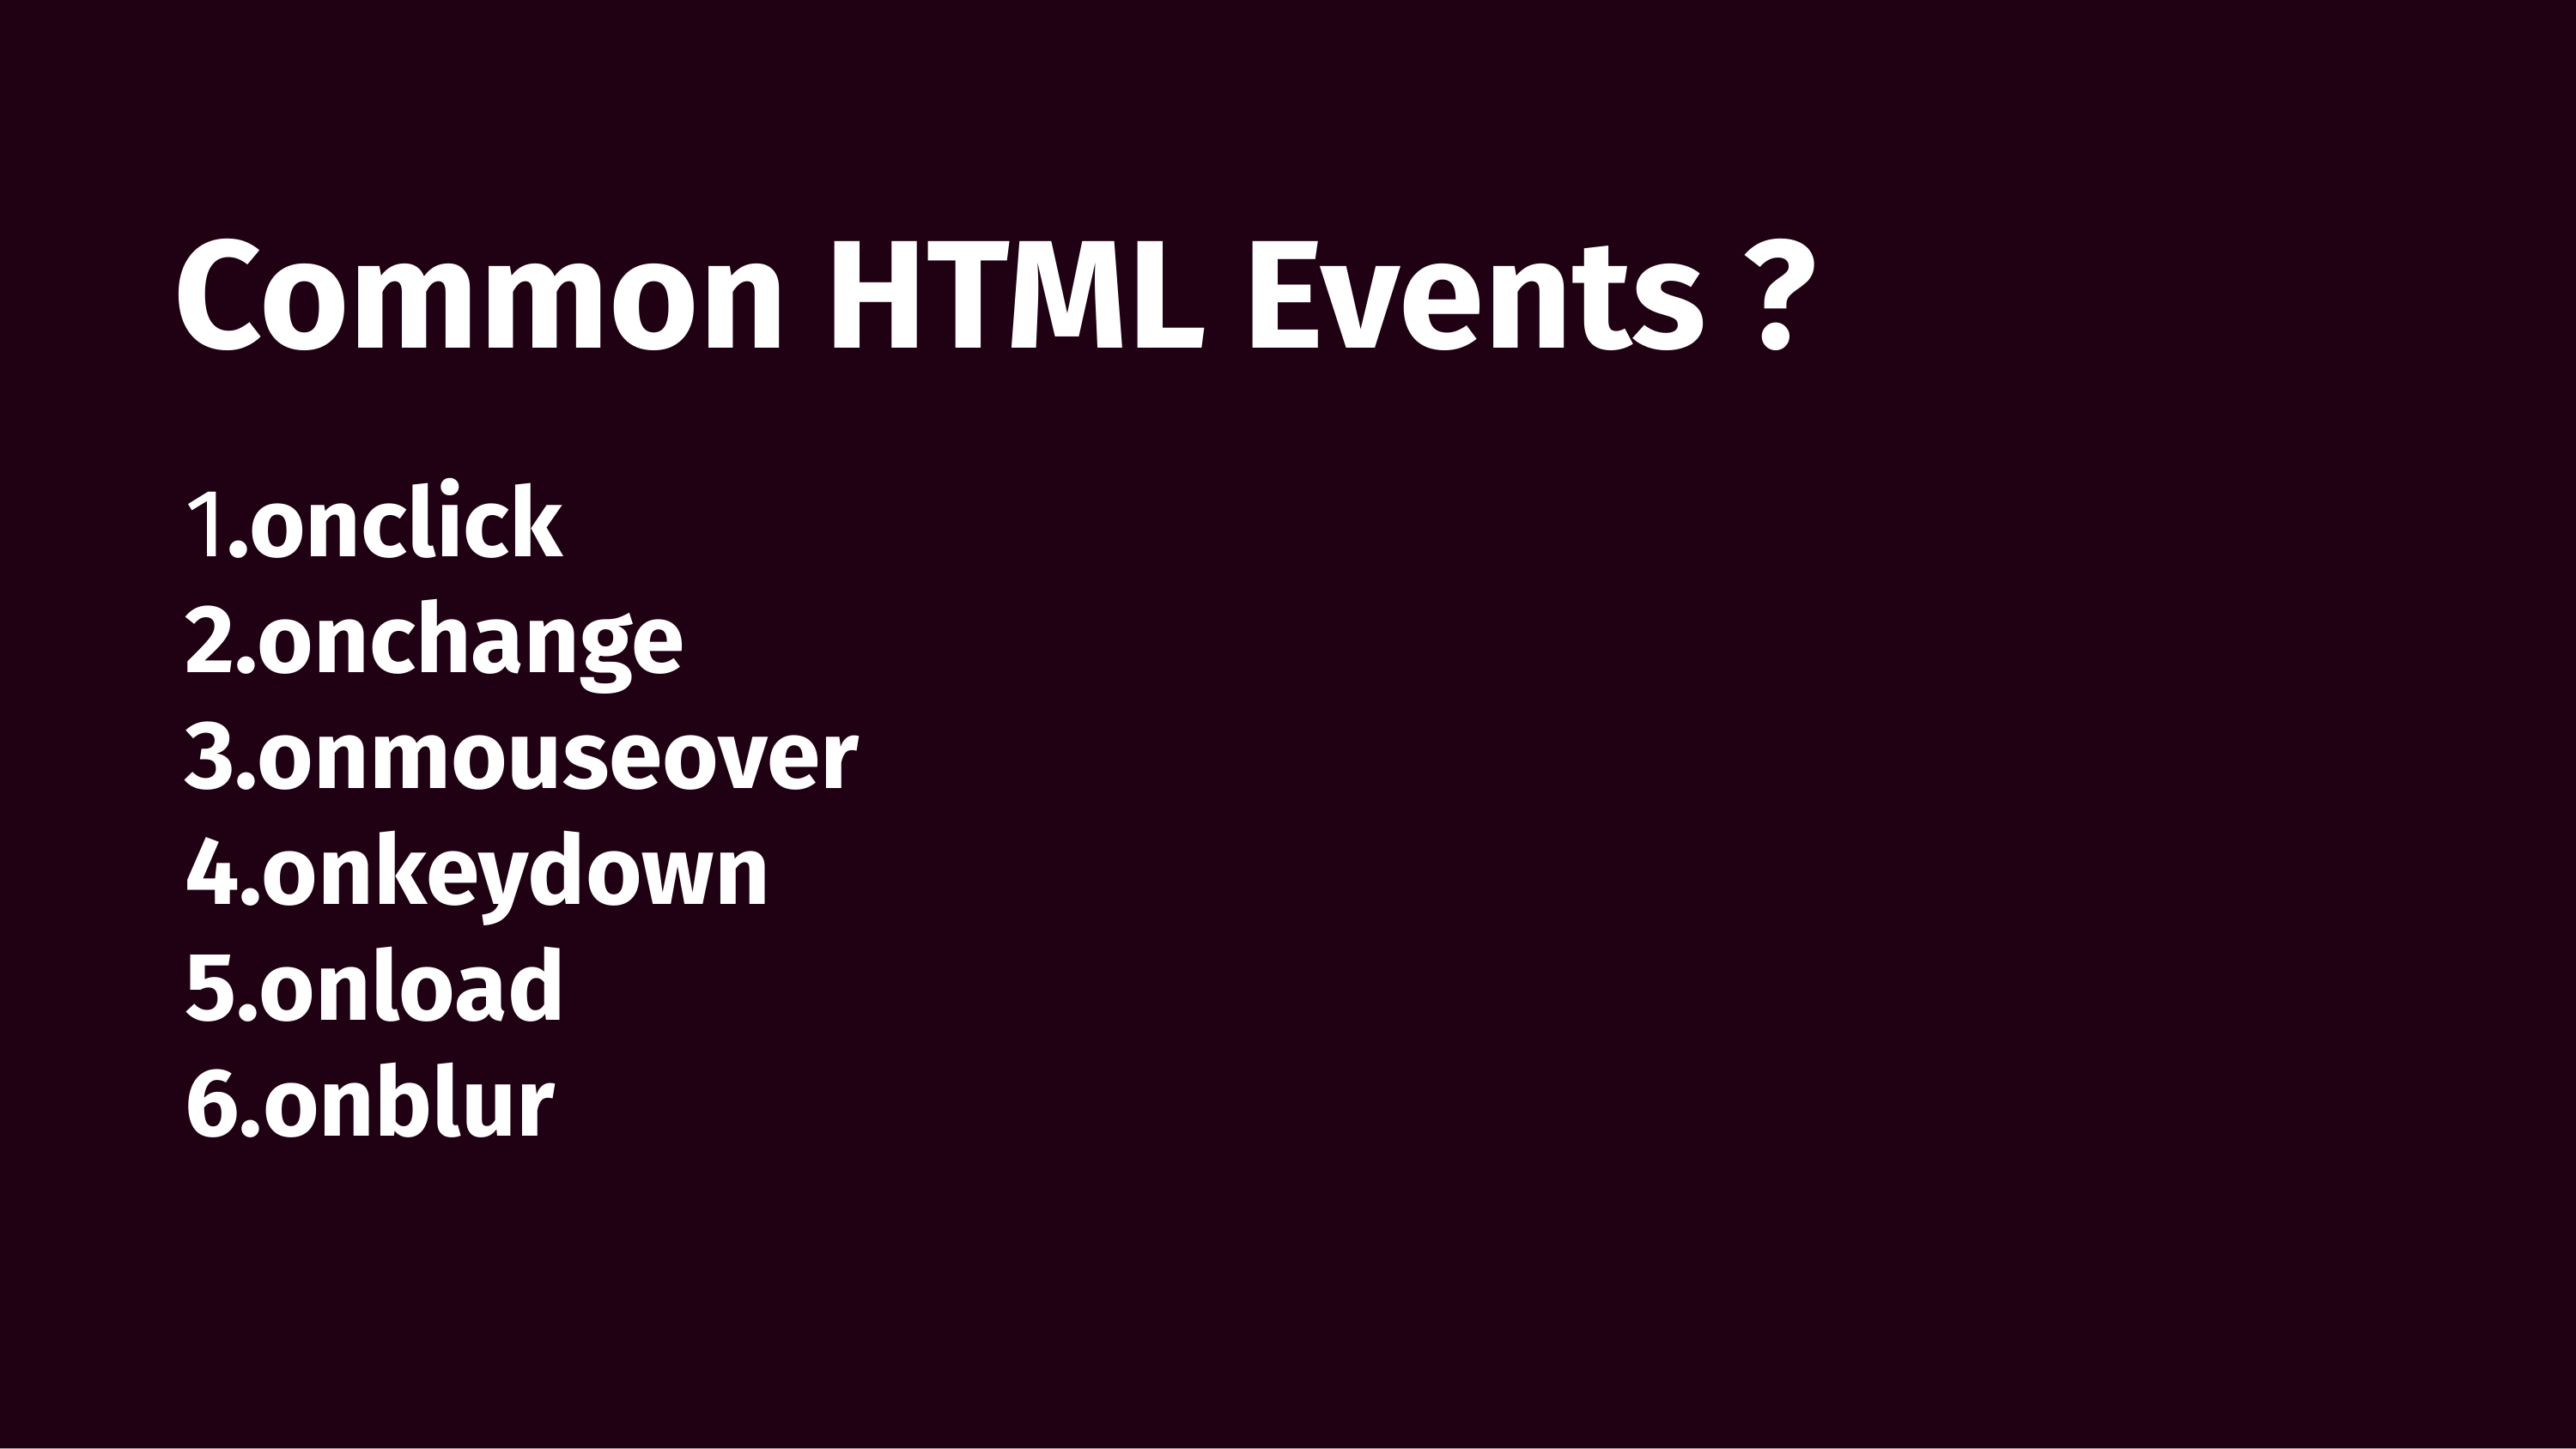

# Common HTML Events ?
1.onclick
2.onchange
3.onmouseover
4.onkeydown
5.onload
6.onblur